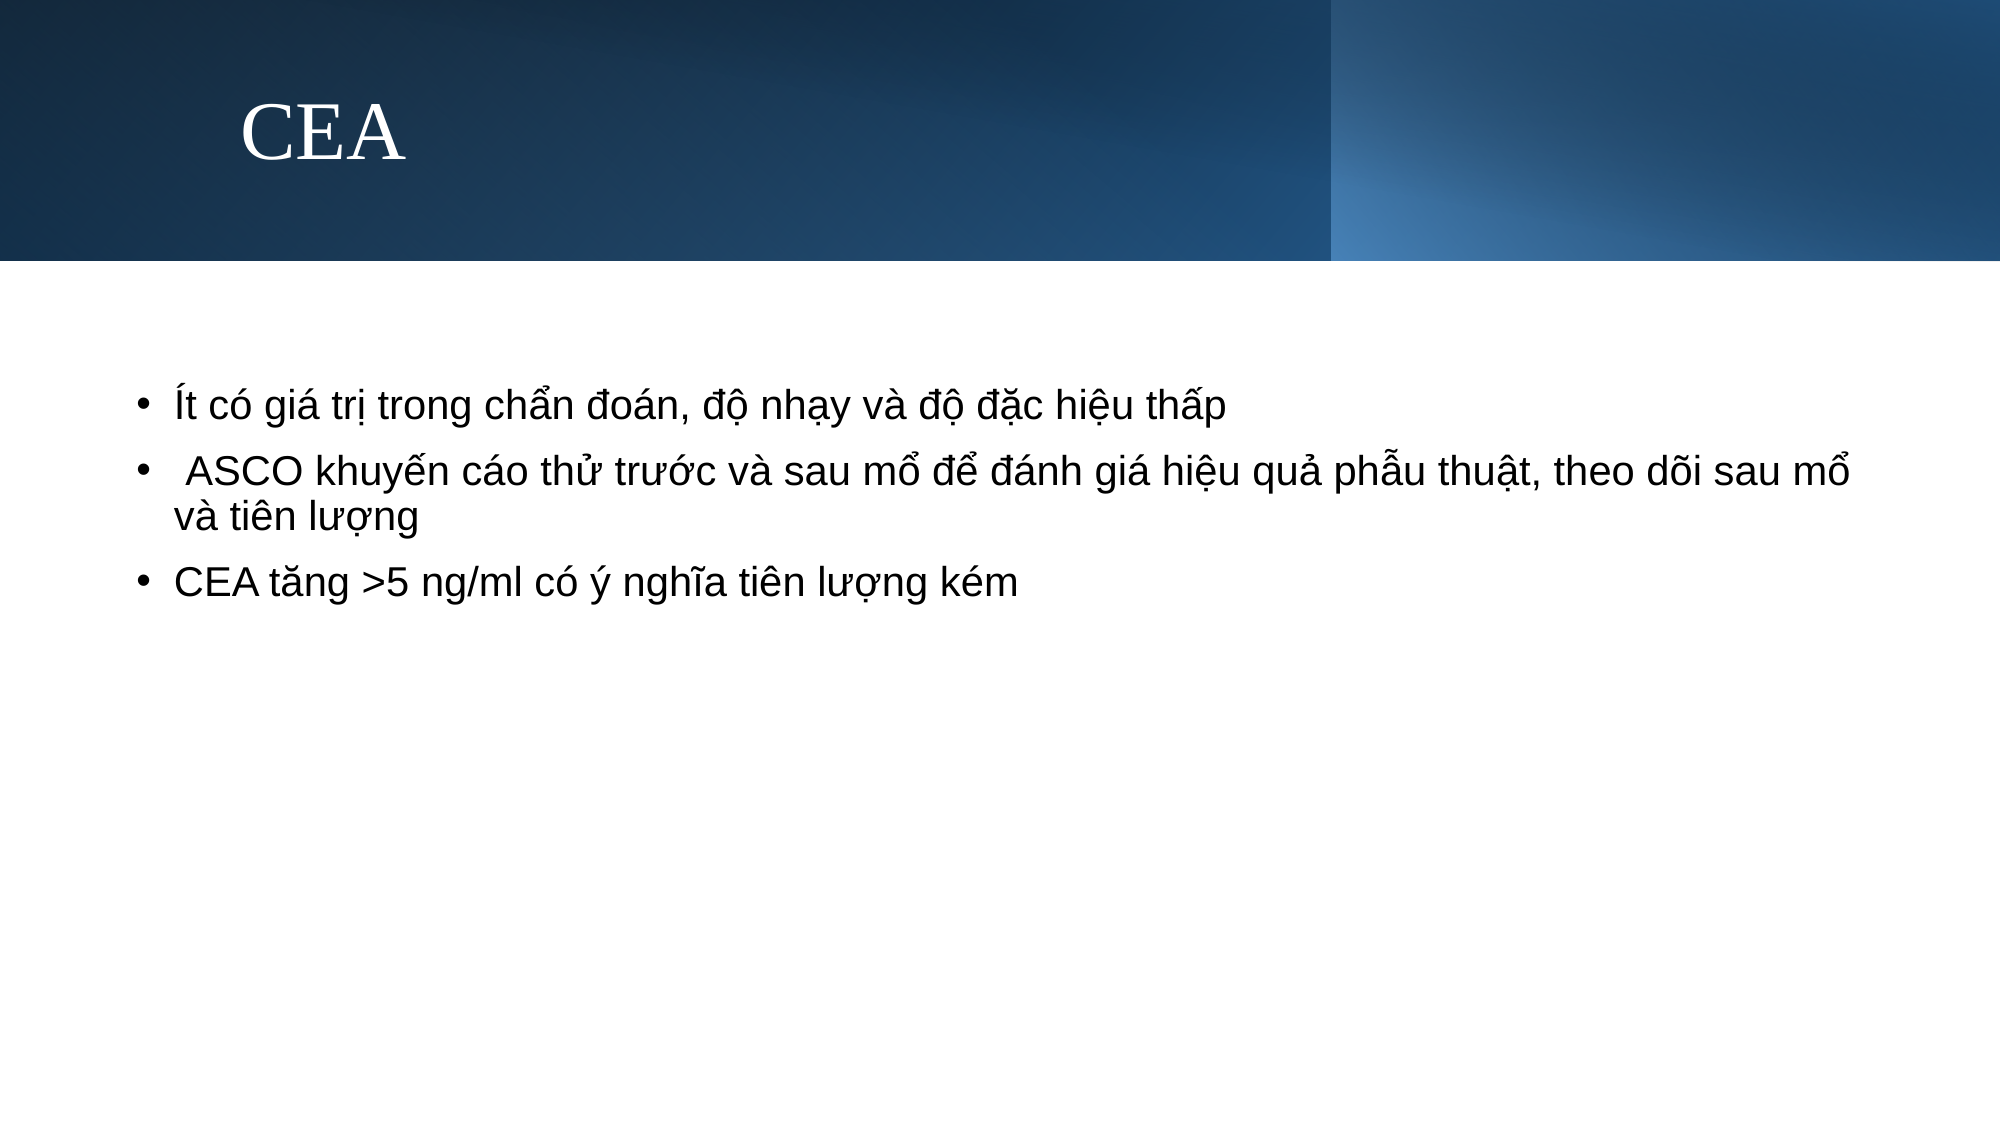

# CEA
Ít có giá trị trong chẩn đoán, độ nhạy và độ đặc hiệu thấp
 ASCO khuyến cáo thử trước và sau mổ để đánh giá hiệu quả phẫu thuật, theo dõi sau mổ và tiên lượng
CEA tăng >5 ng/ml có ý nghĩa tiên lượng kém